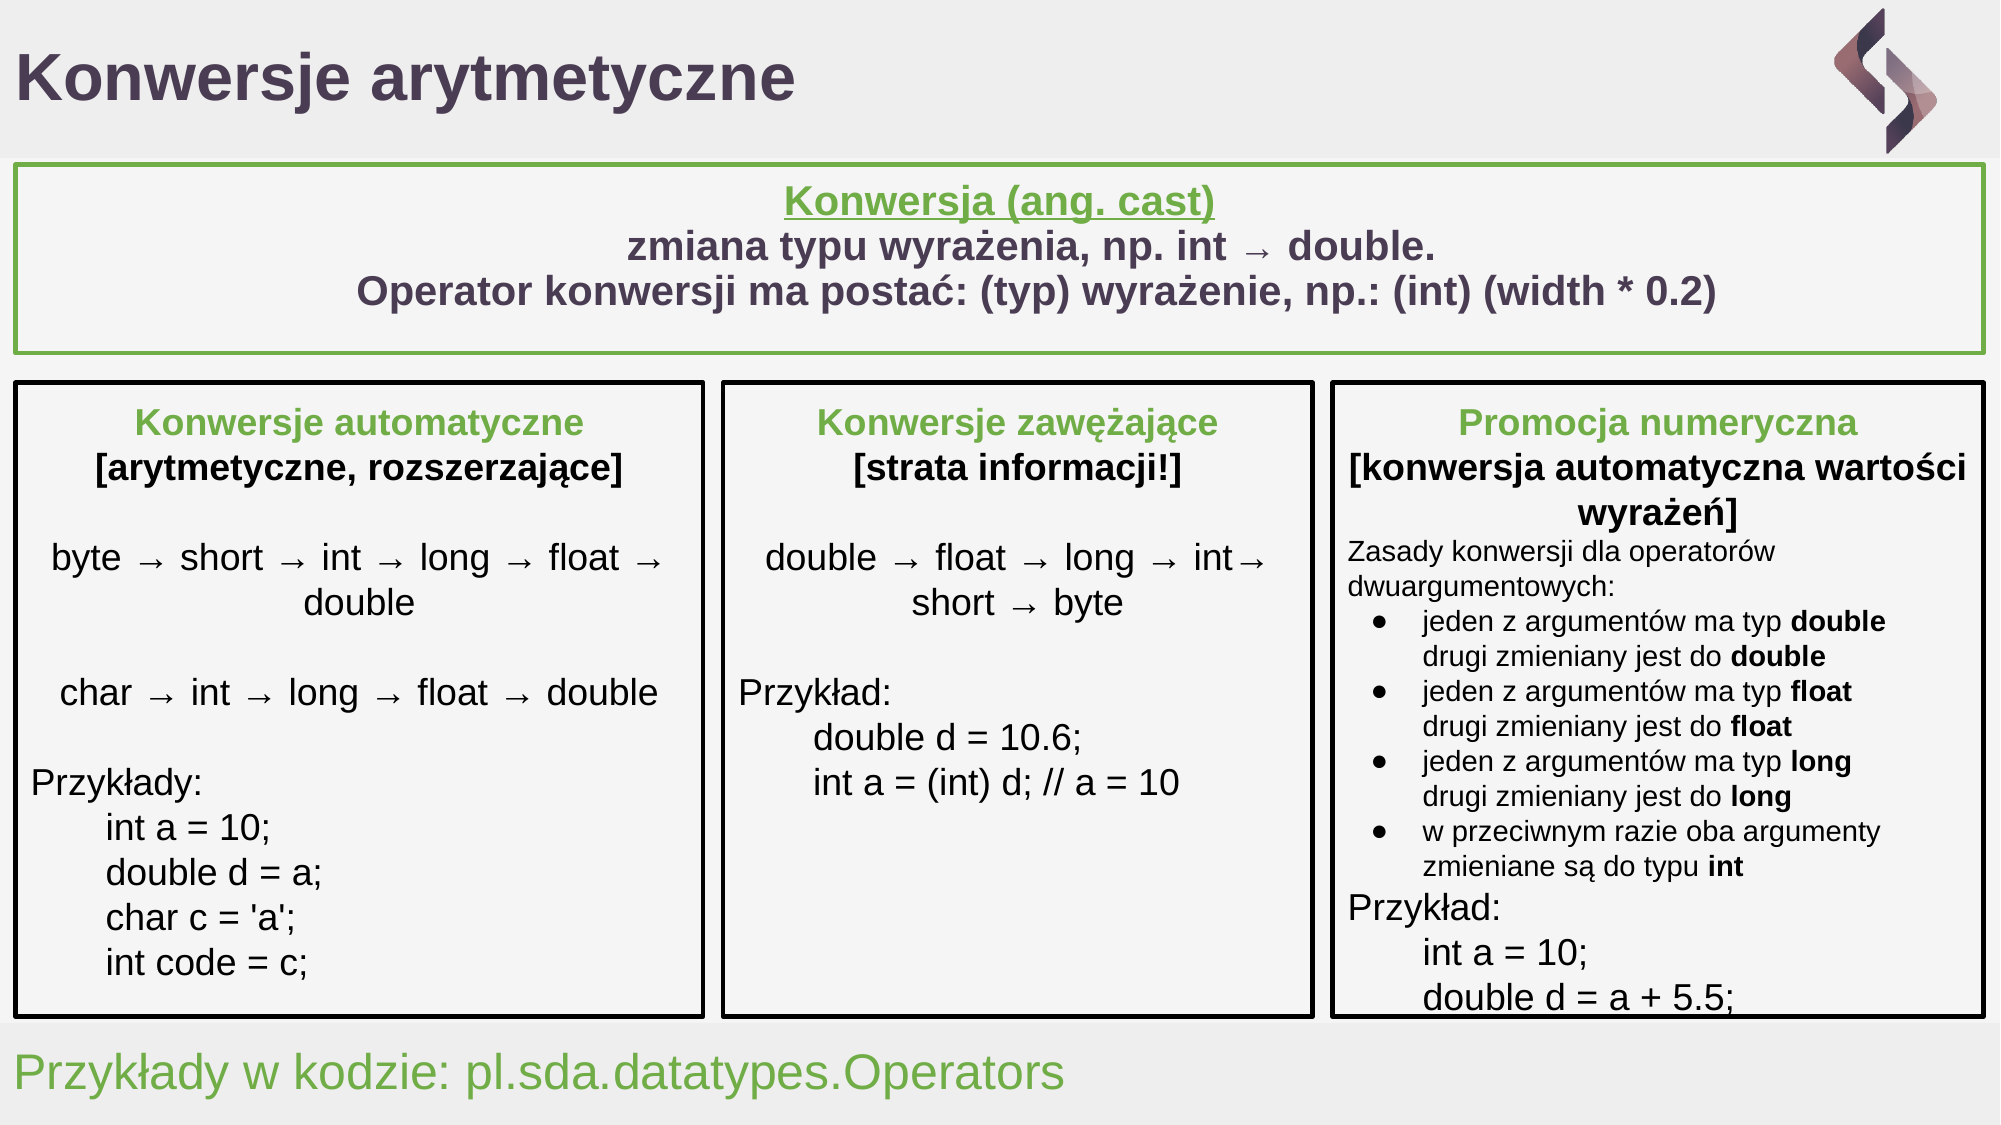

# Konwersje arytmetyczne
Konwersja (ang. cast)
zmiana typu wyrażenia, np. int → double.
Operator konwersji ma postać: (typ) wyrażenie, np.: (int) (width * 0.2)

Konwersje automatyczne
[arytmetyczne, rozszerzające]

byte → short → int → long → float → double

char → int → long → float → double

Przykłady:
int a = 10;
double d = a;
char c = 'a';
int code = c;

Konwersje zawężające
[strata informacji!]

double → float → long → int→ short → byte

Przykład:
double d = 10.6;
int a = (int) d; // a = 10

Promocja numeryczna
[konwersja automatyczna wartości wyrażeń]
Zasady konwersji dla operatorów dwuargumentowych:
jeden z argumentów ma typ double
drugi zmieniany jest do double
jeden z argumentów ma typ float
drugi zmieniany jest do float
jeden z argumentów ma typ long
drugi zmieniany jest do long
w przeciwnym razie oba argumenty zmieniane są do typu int
Przykład:
int a = 10;
double d = a + 5.5;

Przykłady w kodzie: pl.sda.datatypes.Operators